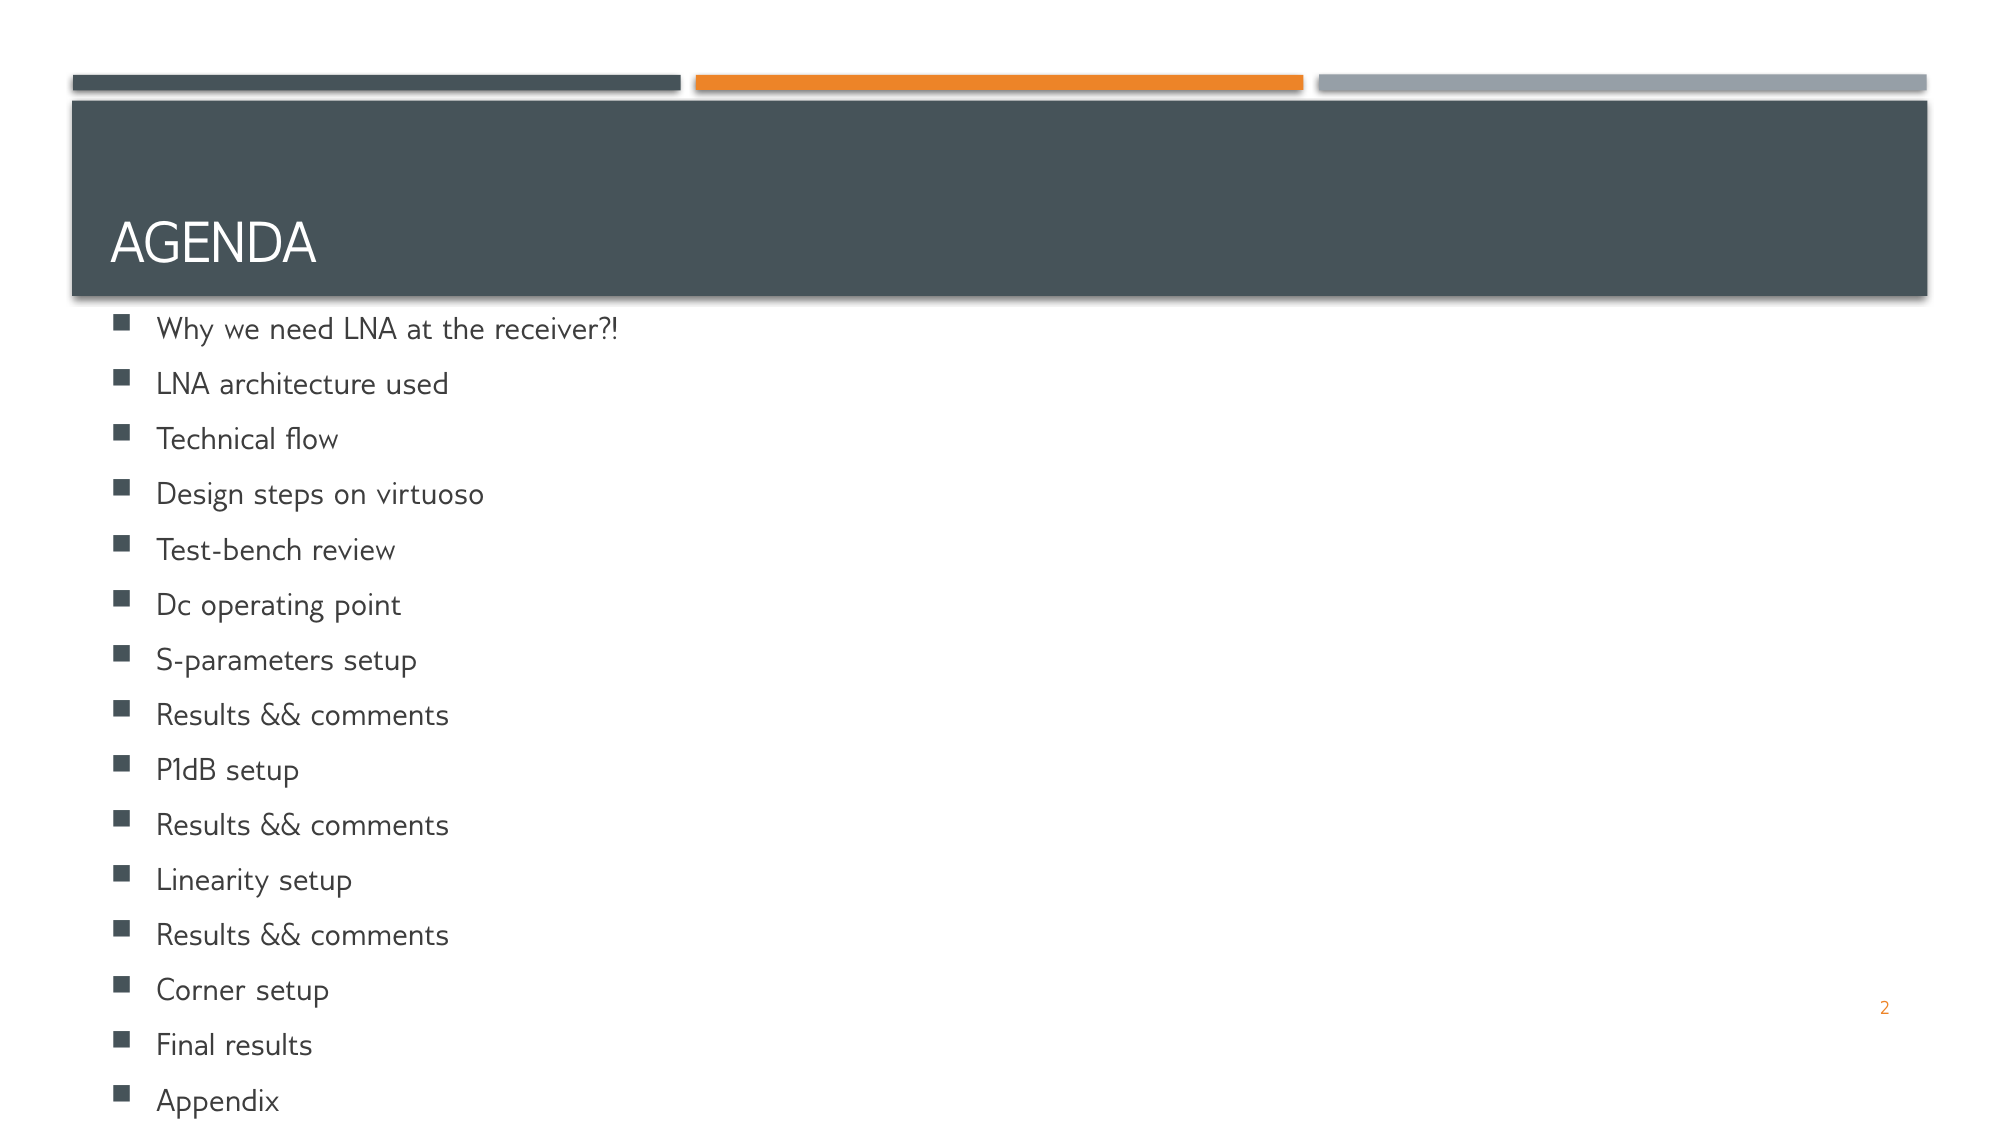

# agenda
Why we need LNA at the receiver?!
LNA architecture used
Technical flow
Design steps on virtuoso
Test-bench review
Dc operating point
S-parameters setup
Results && comments
P1dB setup
Results && comments
Linearity setup
Results && comments
Corner setup
Final results
Appendix
2